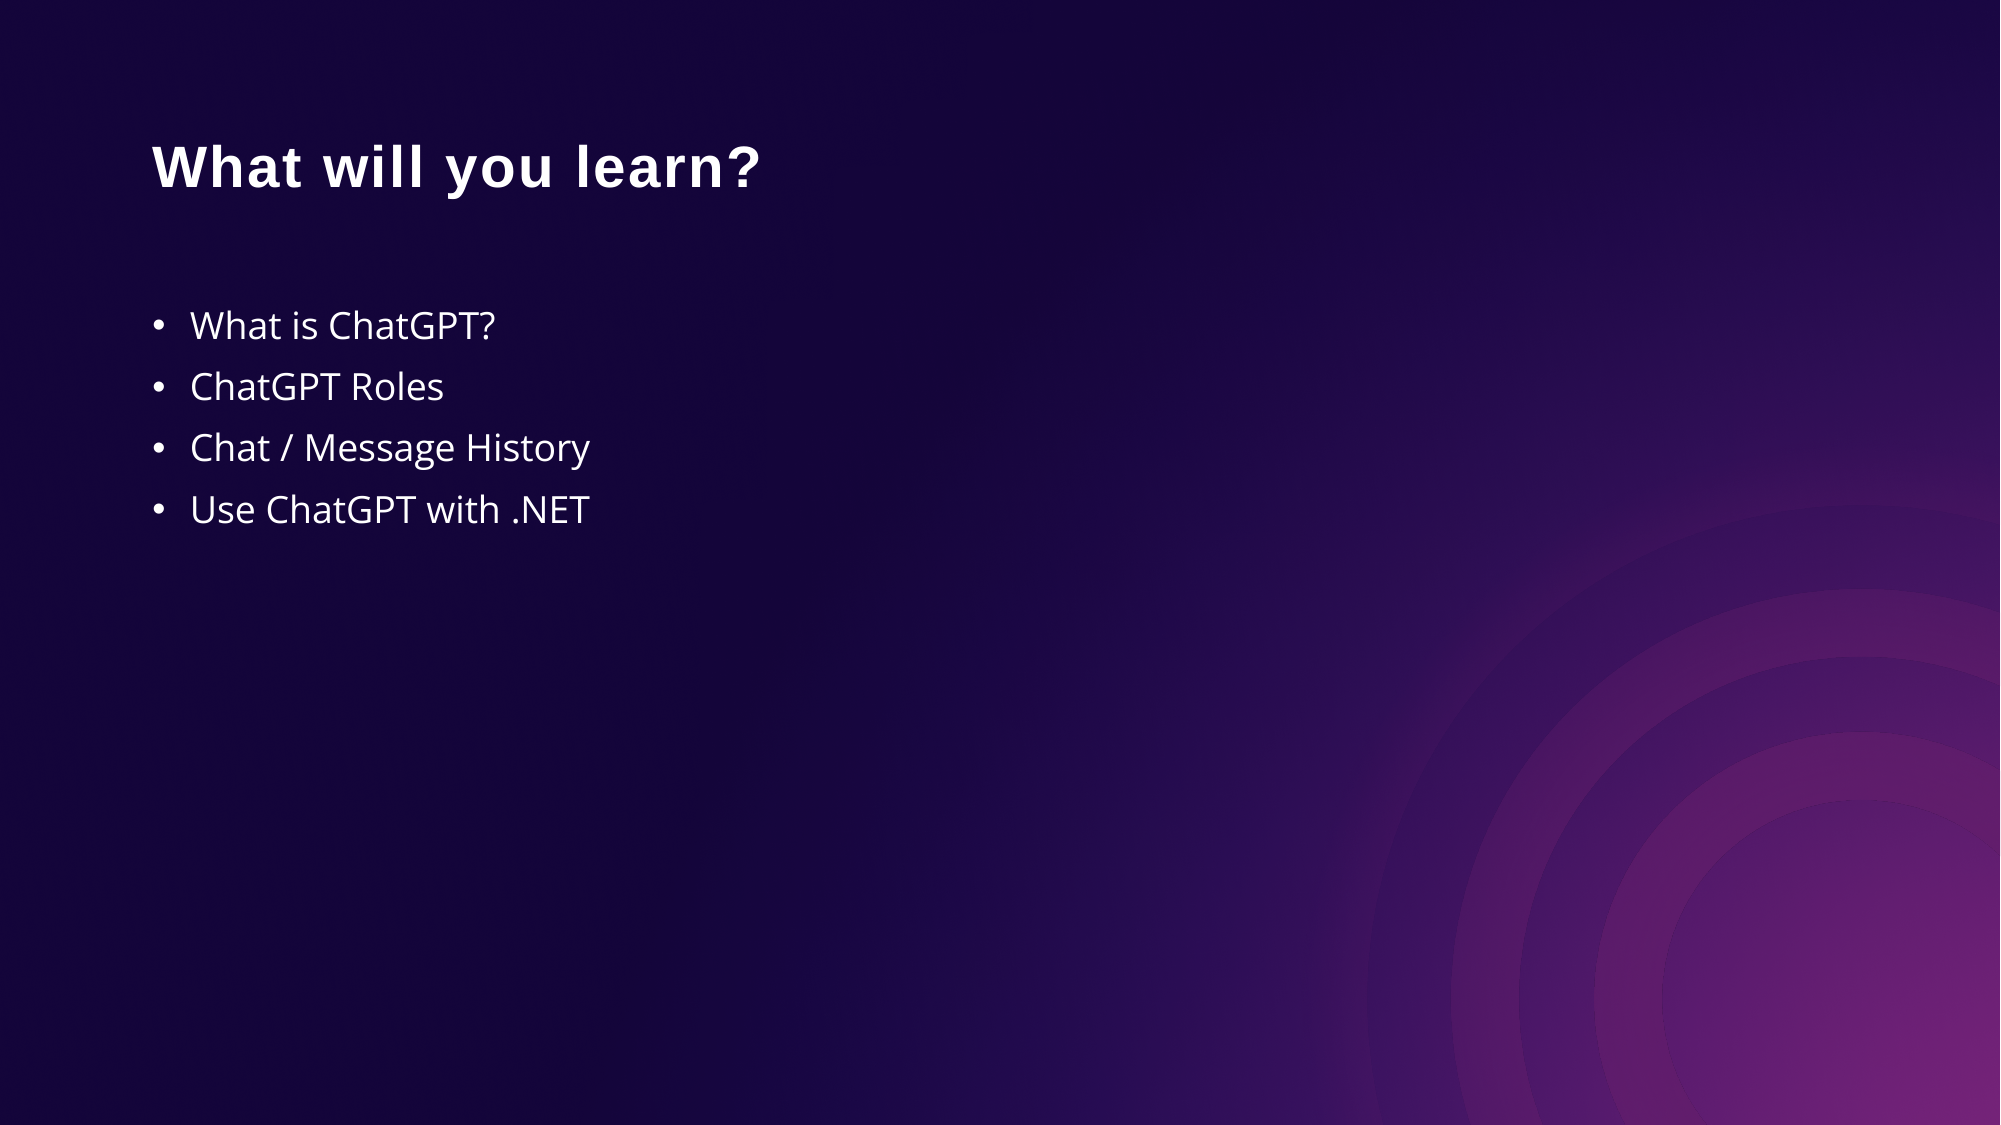

# What will you learn?
What is ChatGPT?
ChatGPT Roles
Chat / Message History
Use ChatGPT with .NET